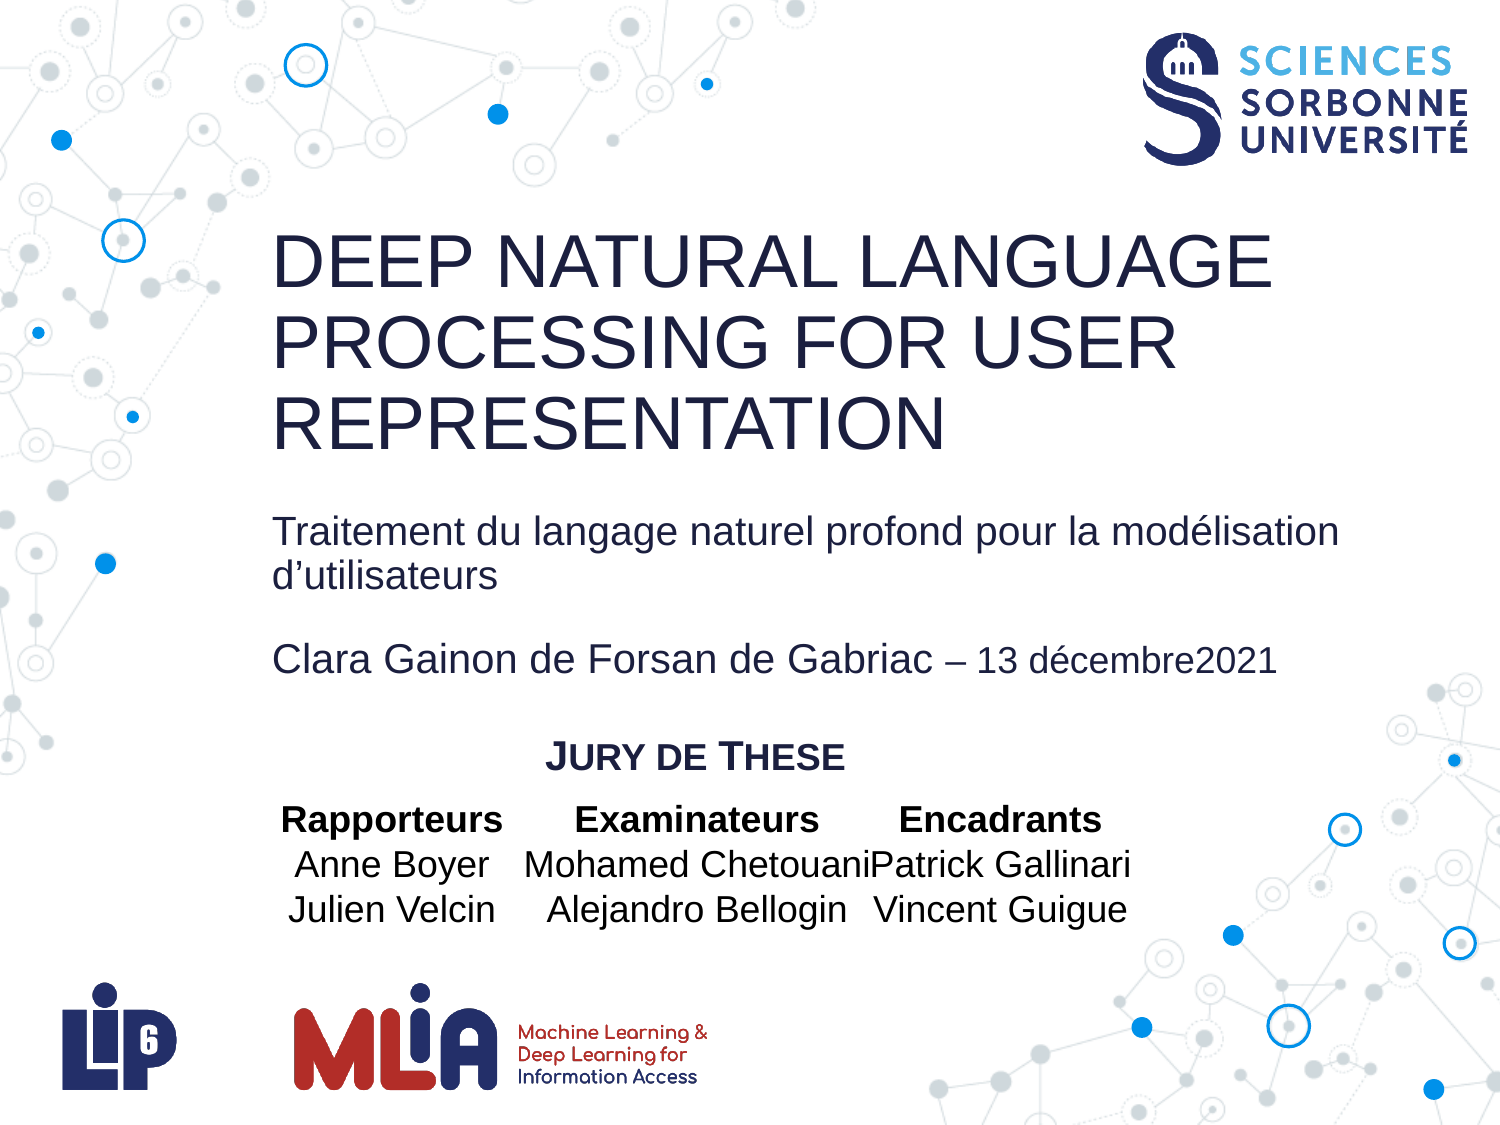

# Deep Natural Language Processing for User Representation
Traitement du langage naturel profond pour la modélisation d’utilisateurs
Clara Gainon de Forsan de Gabriac – 13 décembre2021
JURY DE THESE
Rapporteurs
Anne Boyer
Julien Velcin
Examinateurs
Mohamed Chetouani
Alejandro Bellogin
Encadrants
Patrick Gallinari
Vincent Guigue